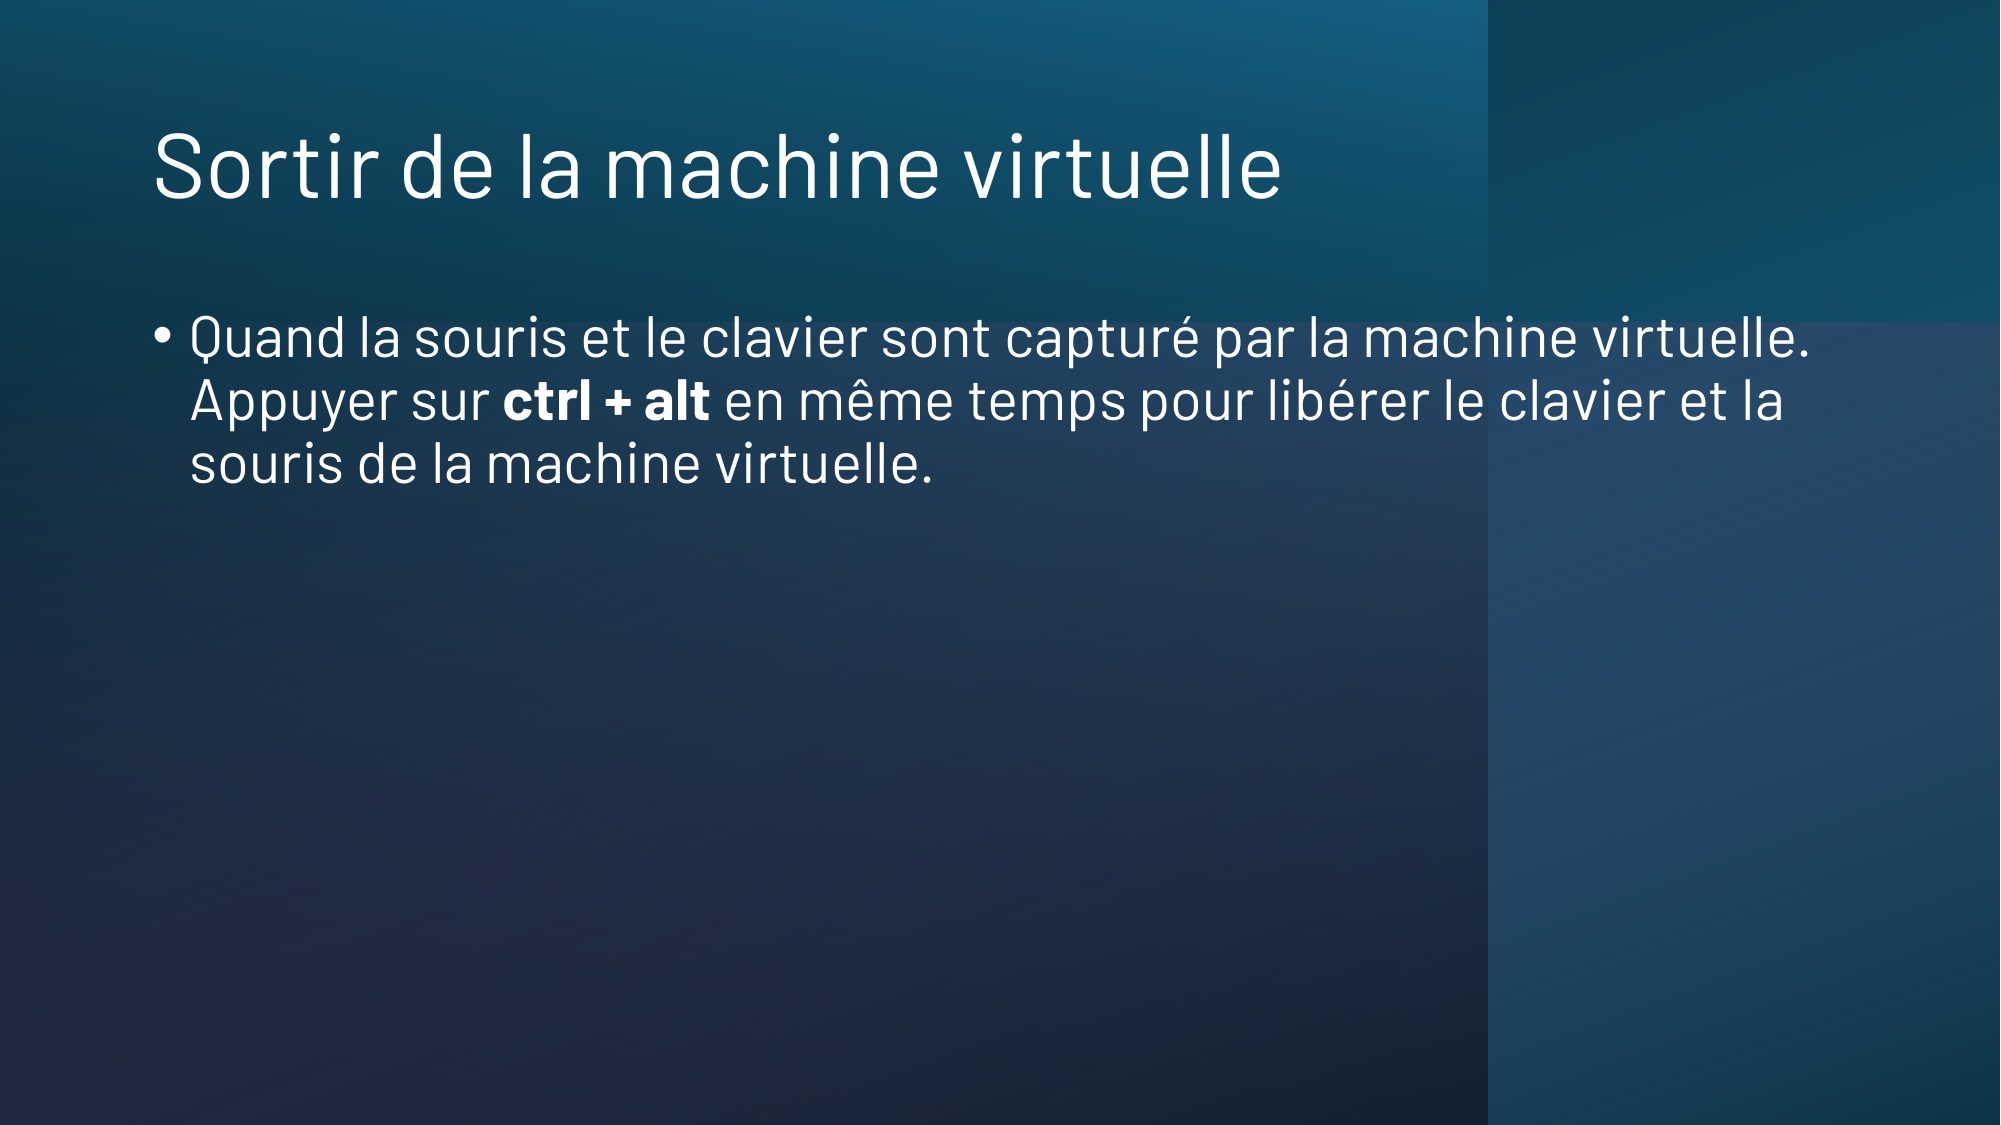

# Sortir de la machine virtuelle
Quand la souris et le clavier sont capturé par la machine virtuelle. Appuyer sur ctrl + alt en même temps pour libérer le clavier et la souris de la machine virtuelle.